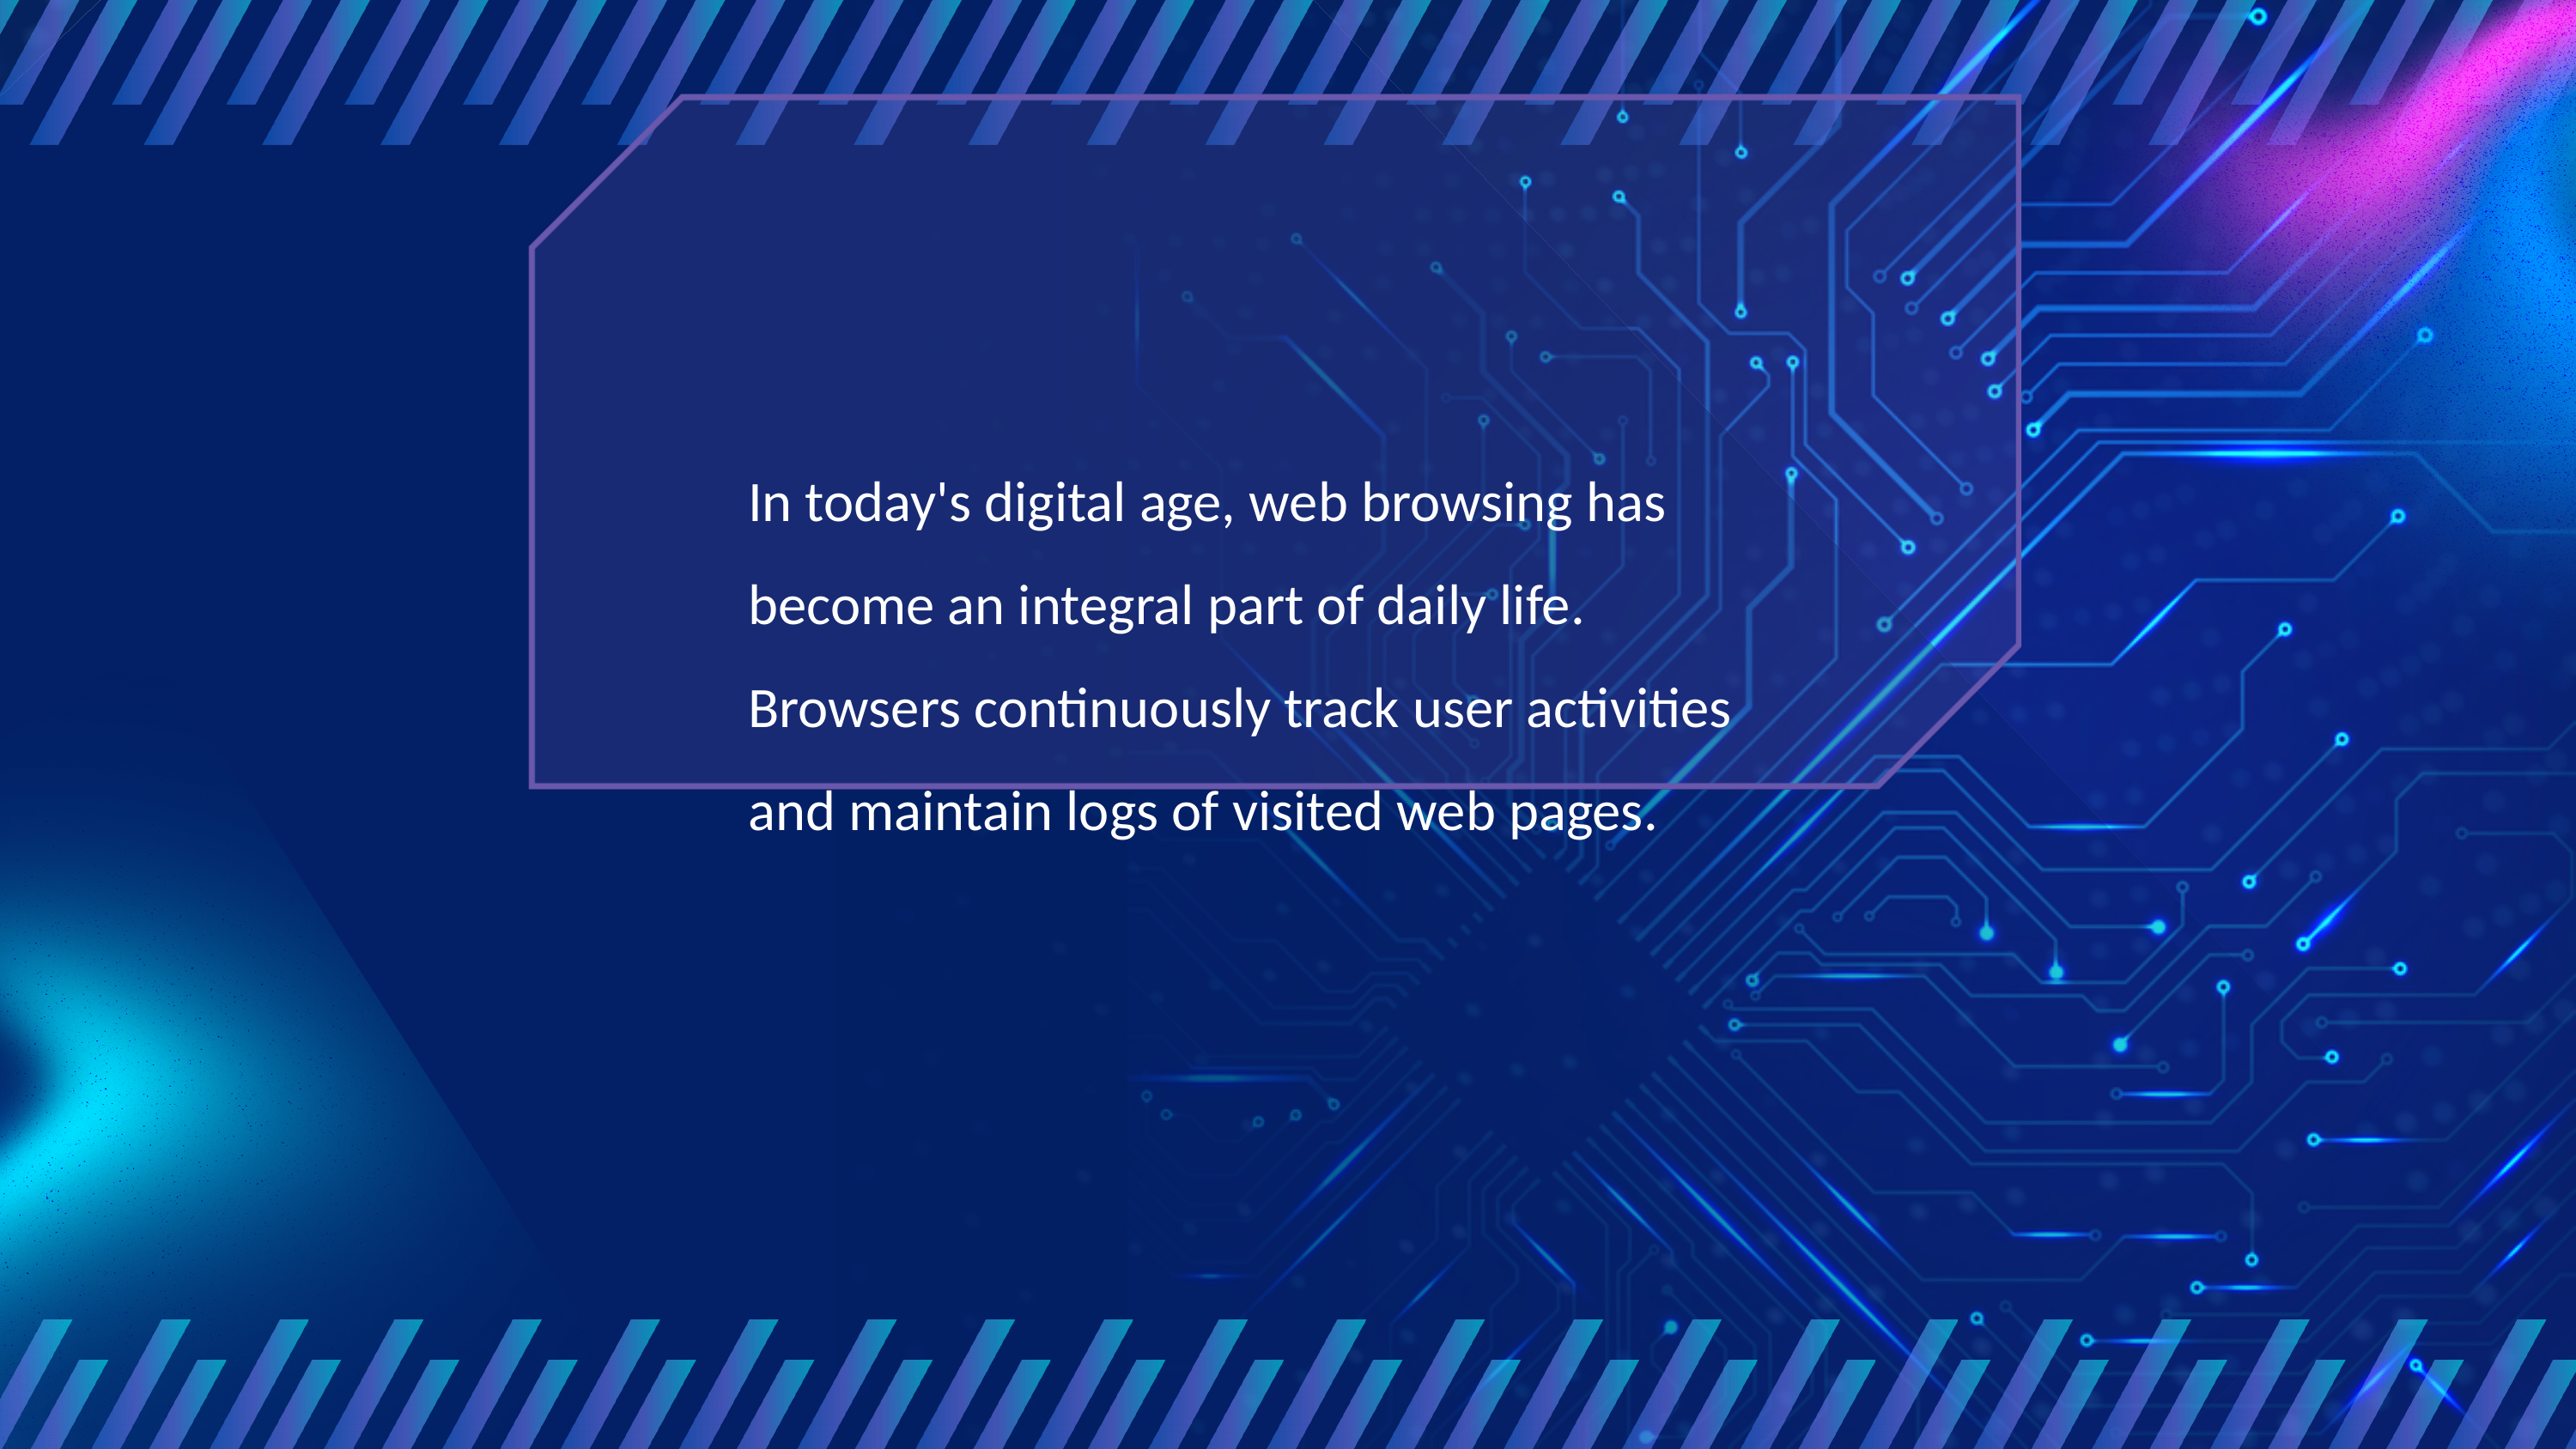

In today's digital age, web browsing has become an integral part of daily life. Browsers continuously track user activities and maintain logs of visited web pages.